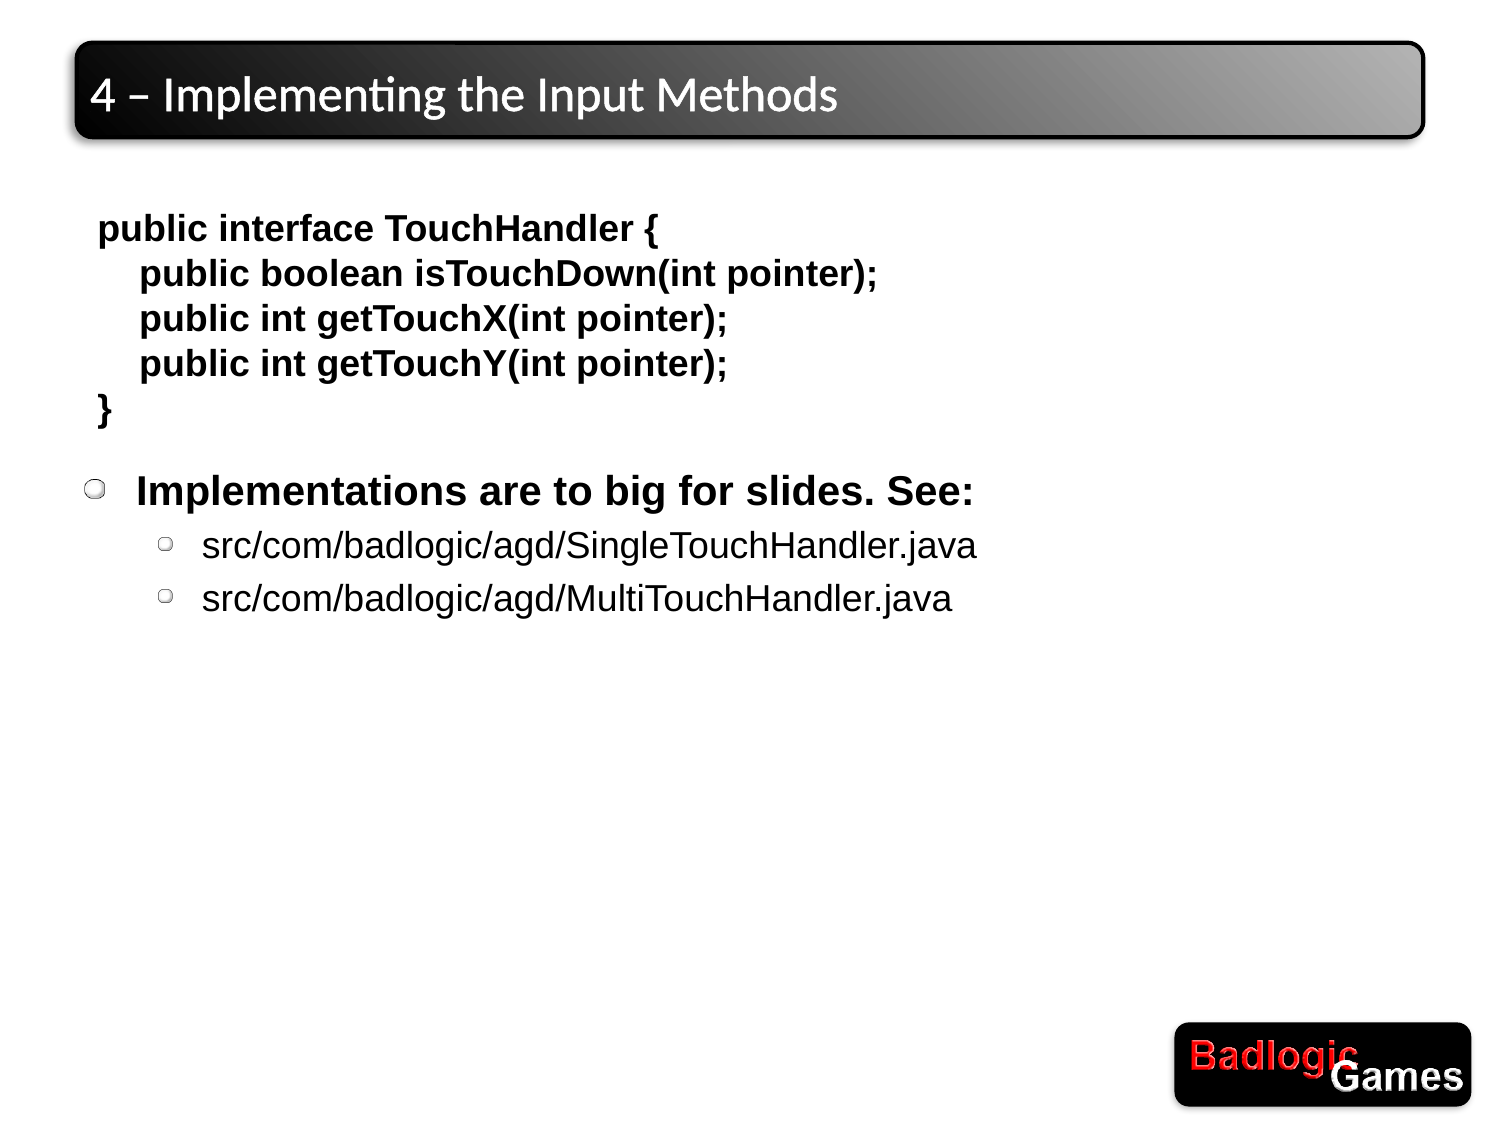

# 4 – Implementing the Input Methods
public interface TouchHandler {
    public boolean isTouchDown(int pointer);
    public int getTouchX(int pointer);
    public int getTouchY(int pointer);
}
Implementations are to big for slides. See:
src/com/badlogic/agd/SingleTouchHandler.java
src/com/badlogic/agd/MultiTouchHandler.java